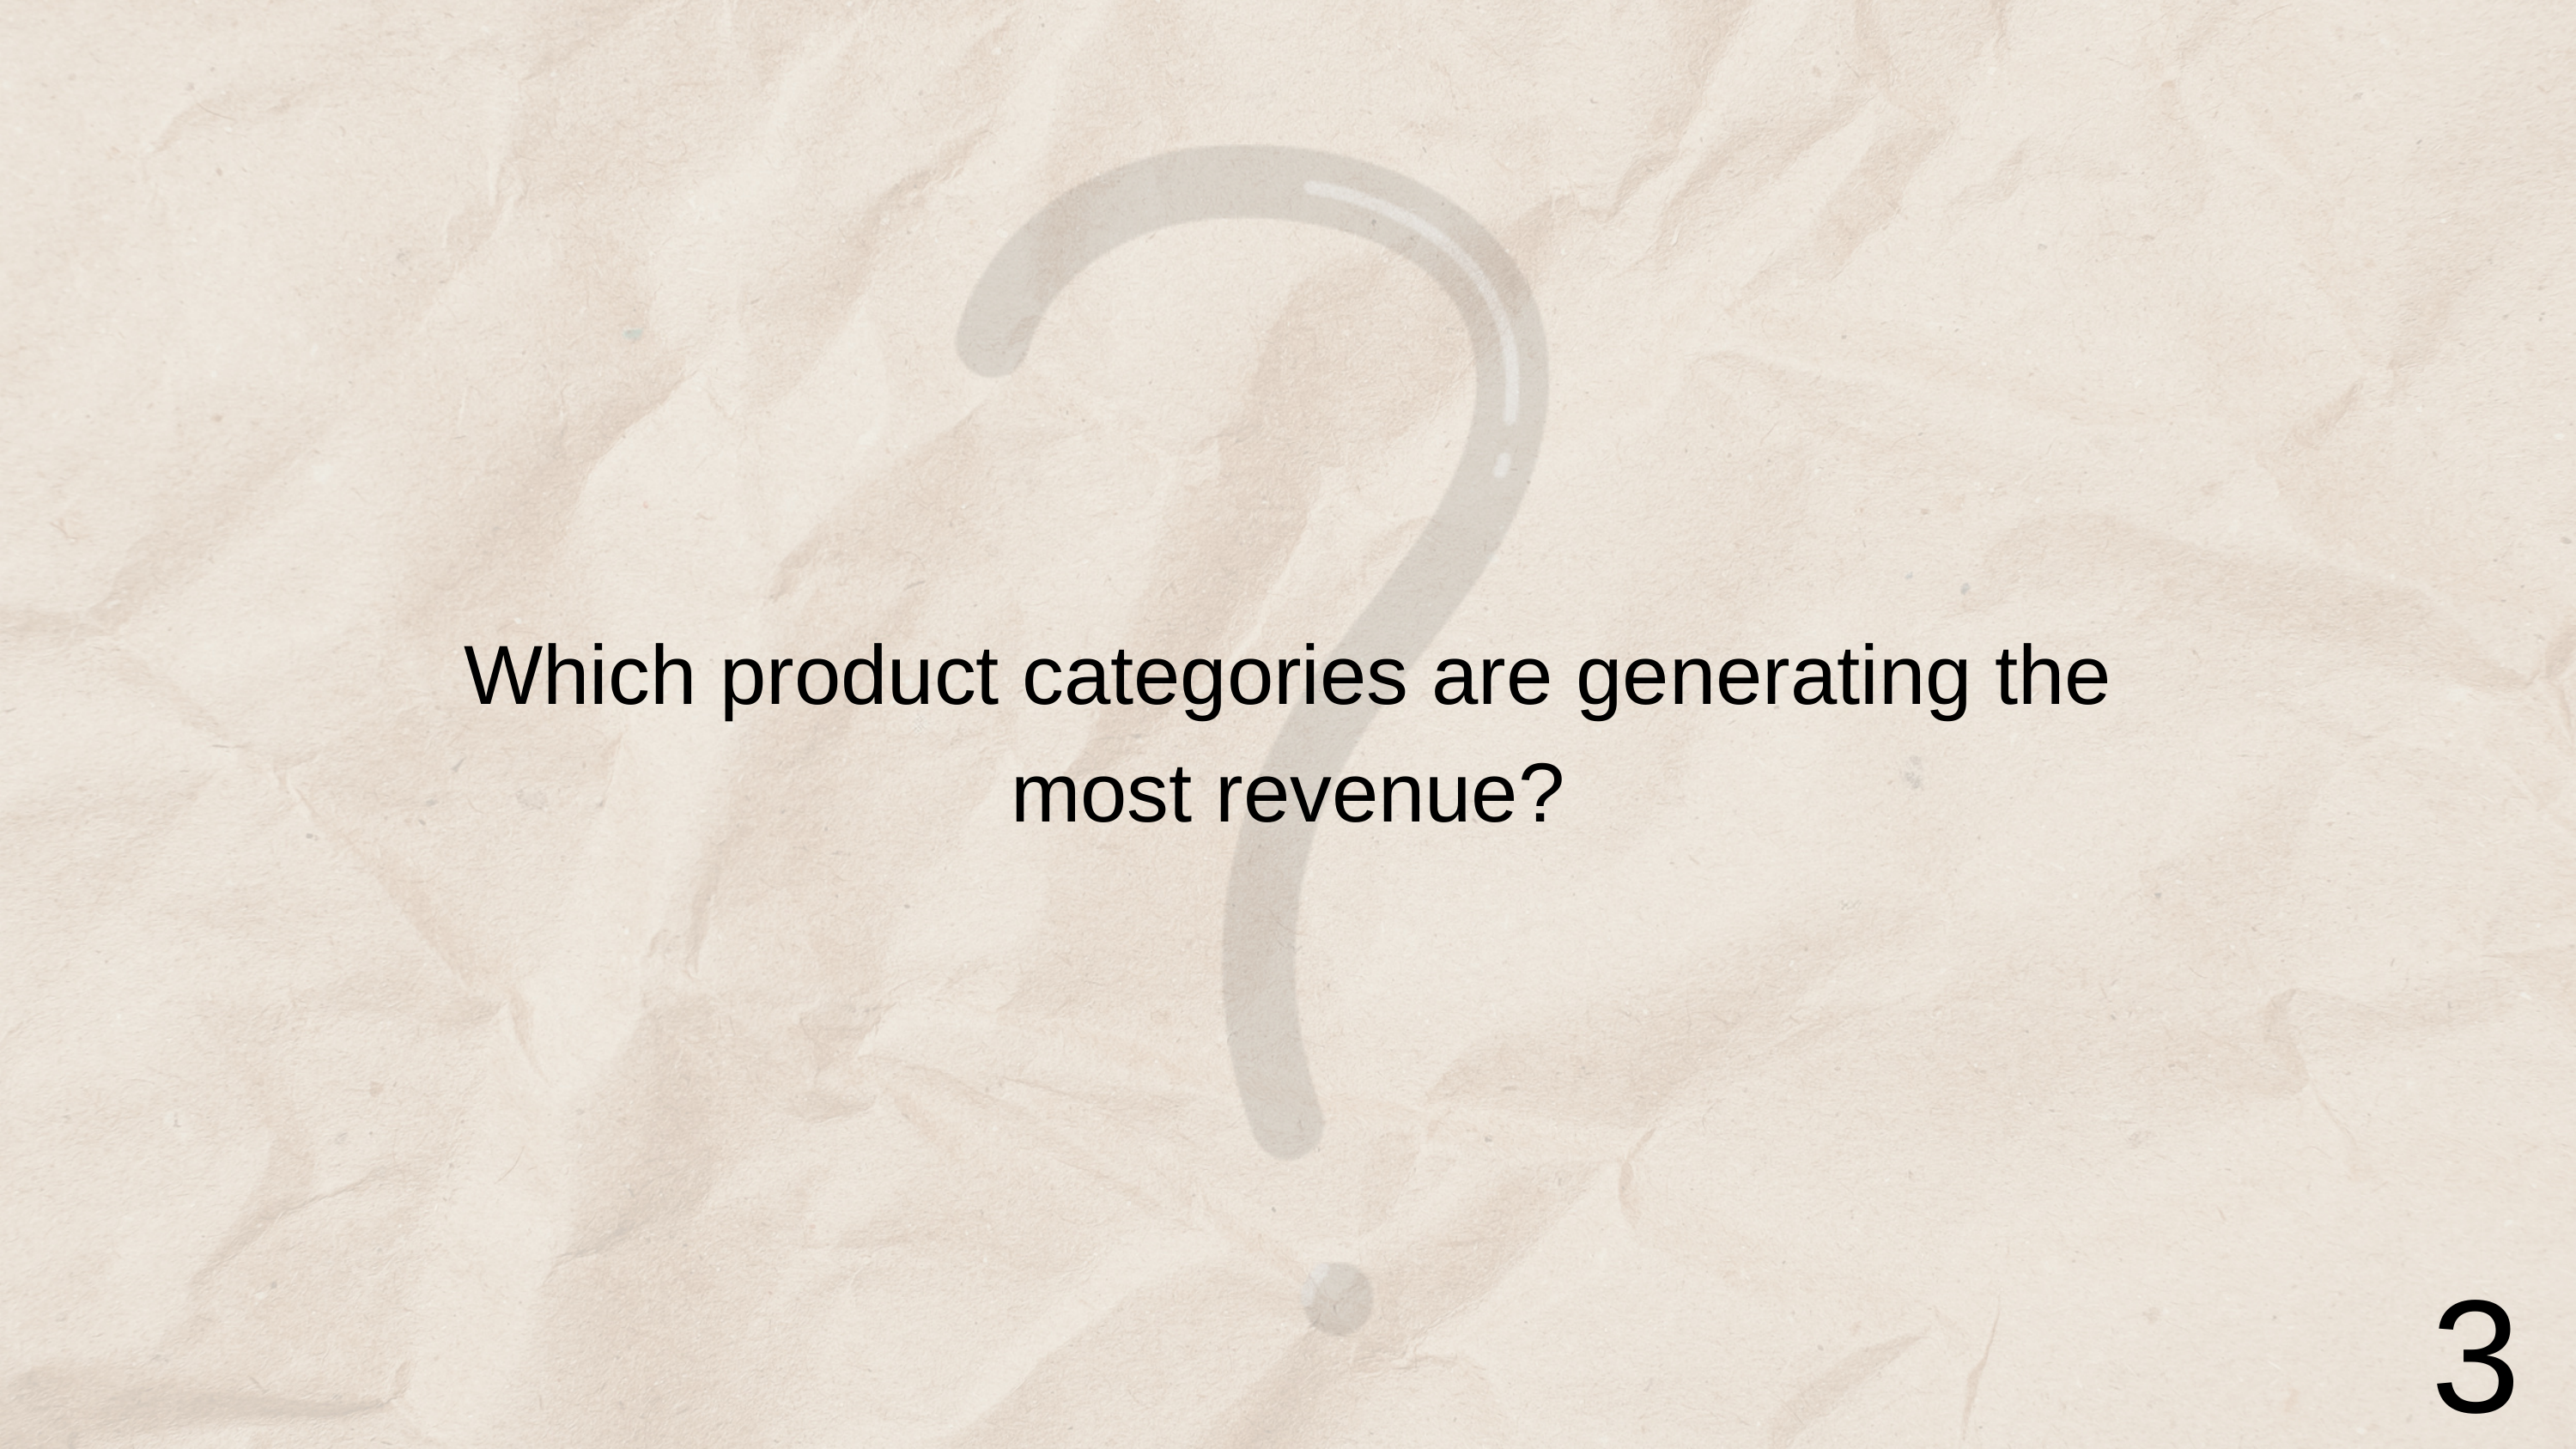

Which product categories are generating the most revenue?
3